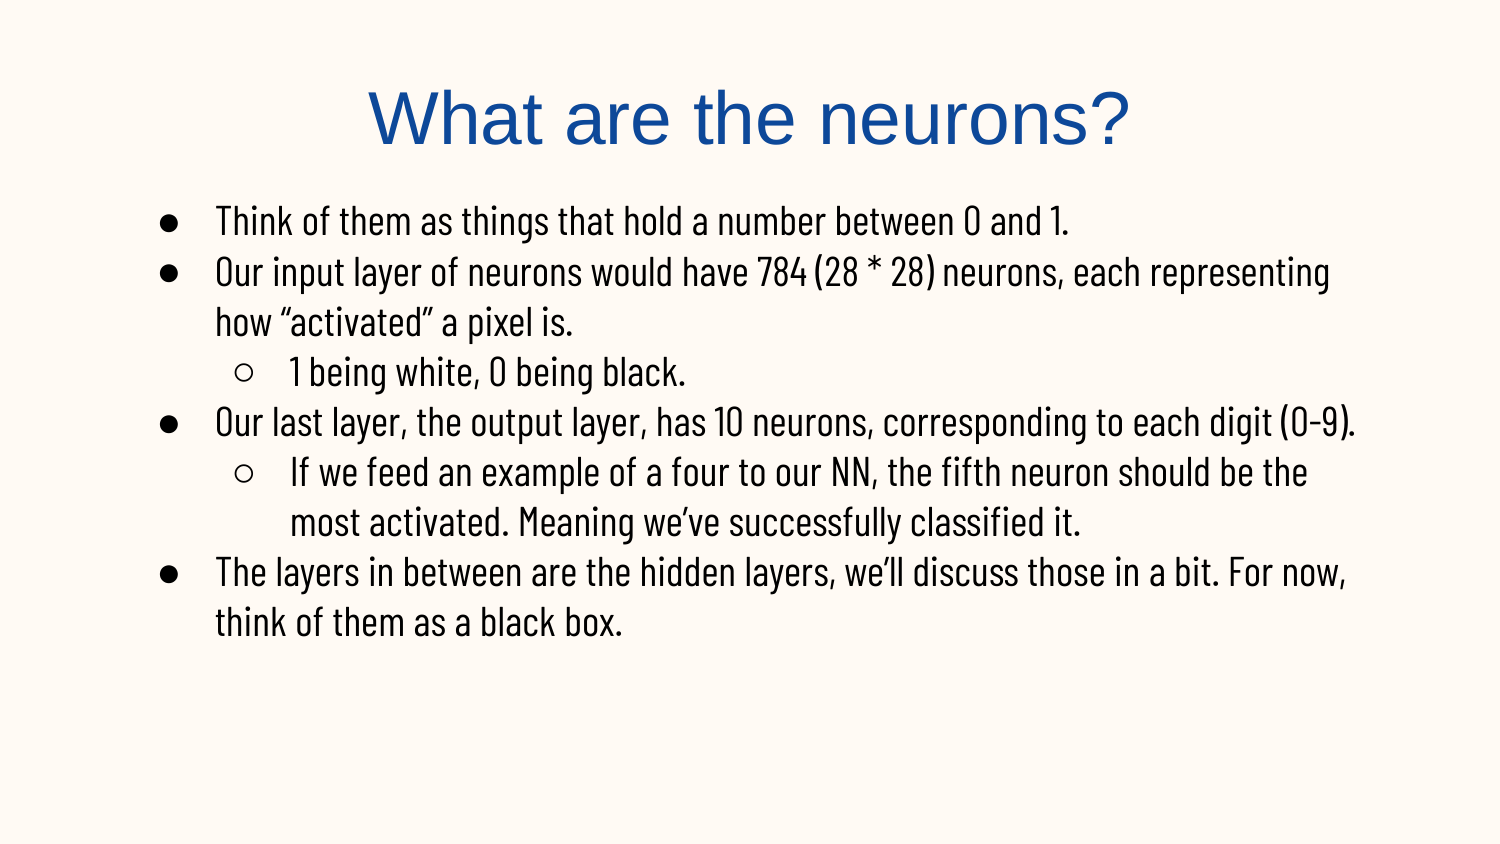

# What are the neurons?
Think of them as things that hold a number between 0 and 1.
Our input layer of neurons would have 784 (28 * 28) neurons, each representing how “activated” a pixel is.
1 being white, 0 being black.
Our last layer, the output layer, has 10 neurons, corresponding to each digit (0-9).
If we feed an example of a four to our NN, the fifth neuron should be the most activated. Meaning we’ve successfully classified it.
The layers in between are the hidden layers, we’ll discuss those in a bit. For now, think of them as a black box.